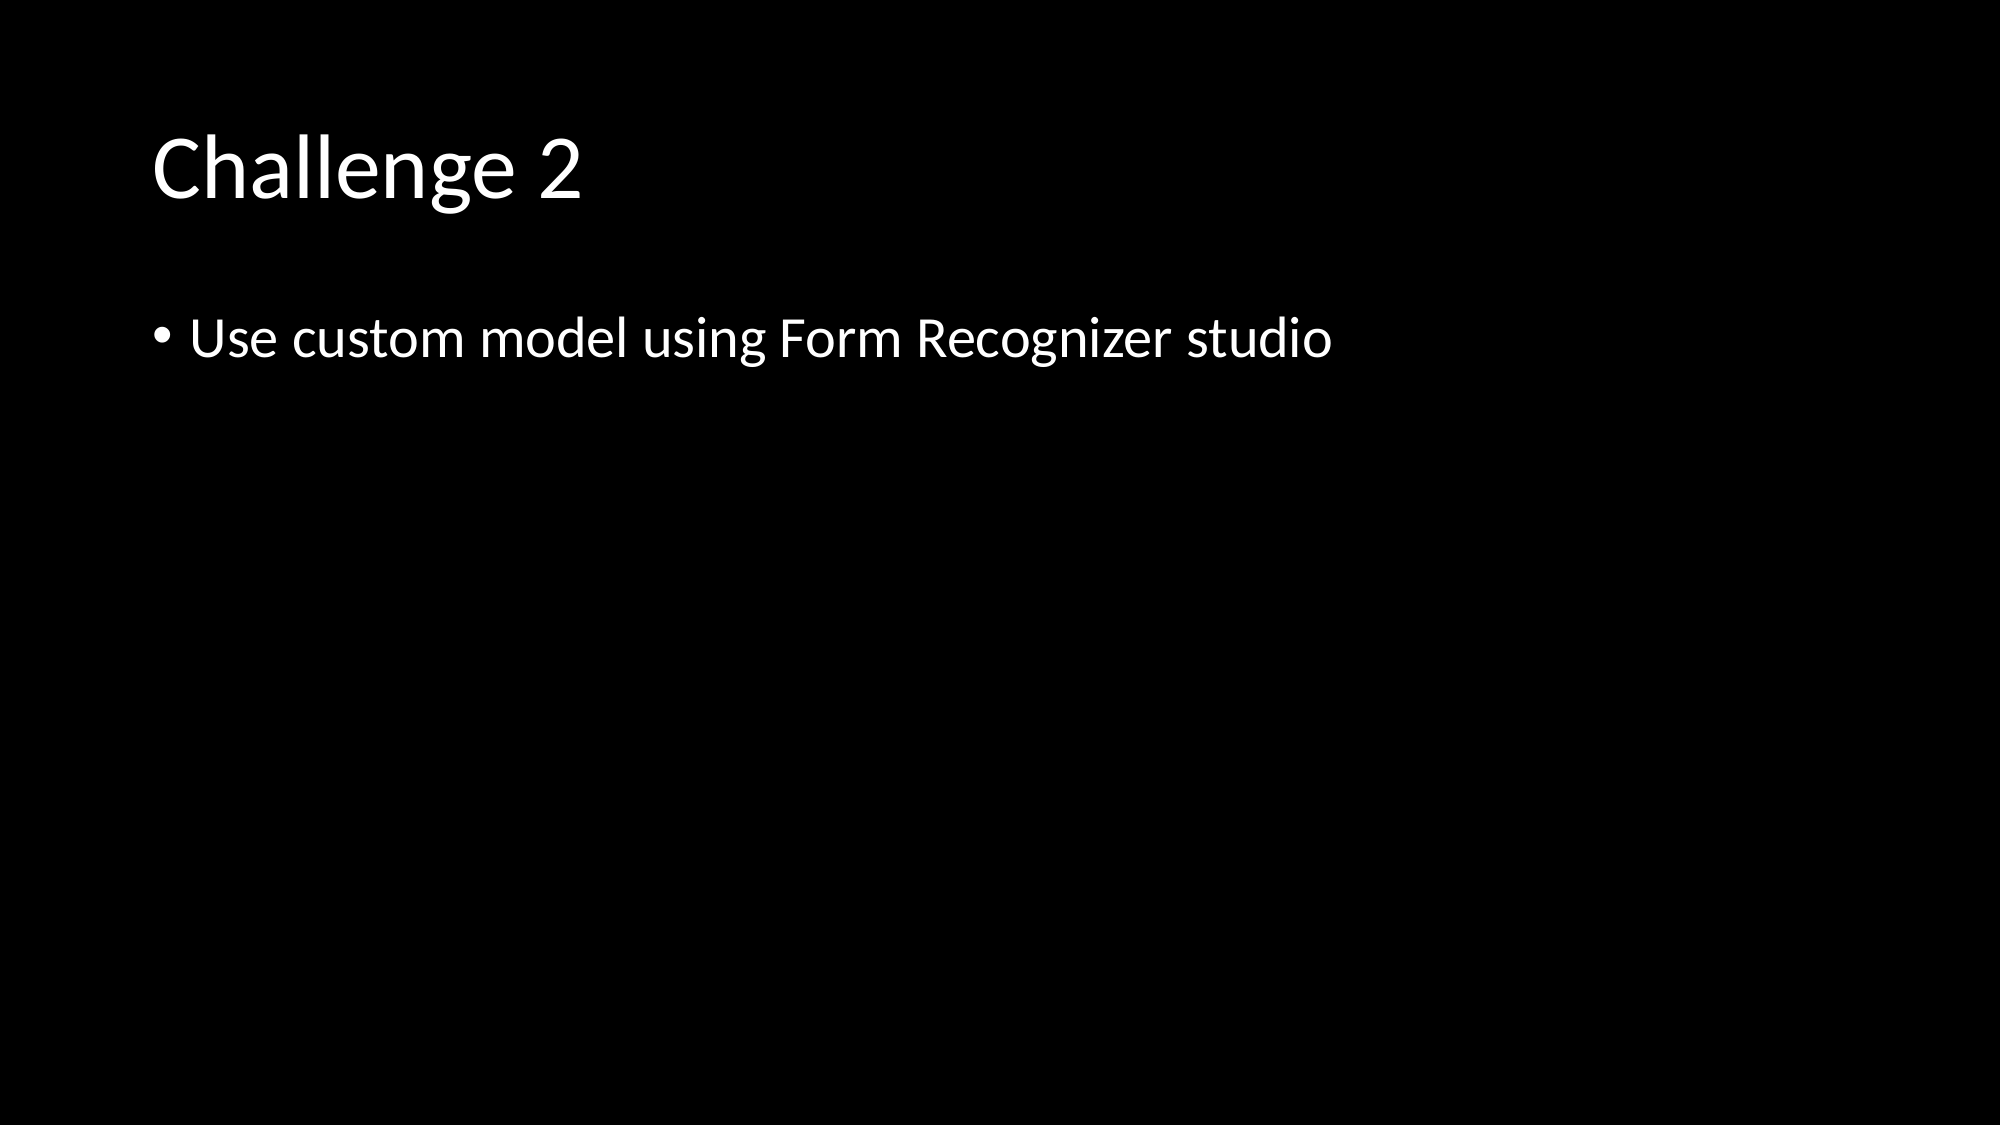

# Challenge 2
Use custom model using Form Recognizer studio